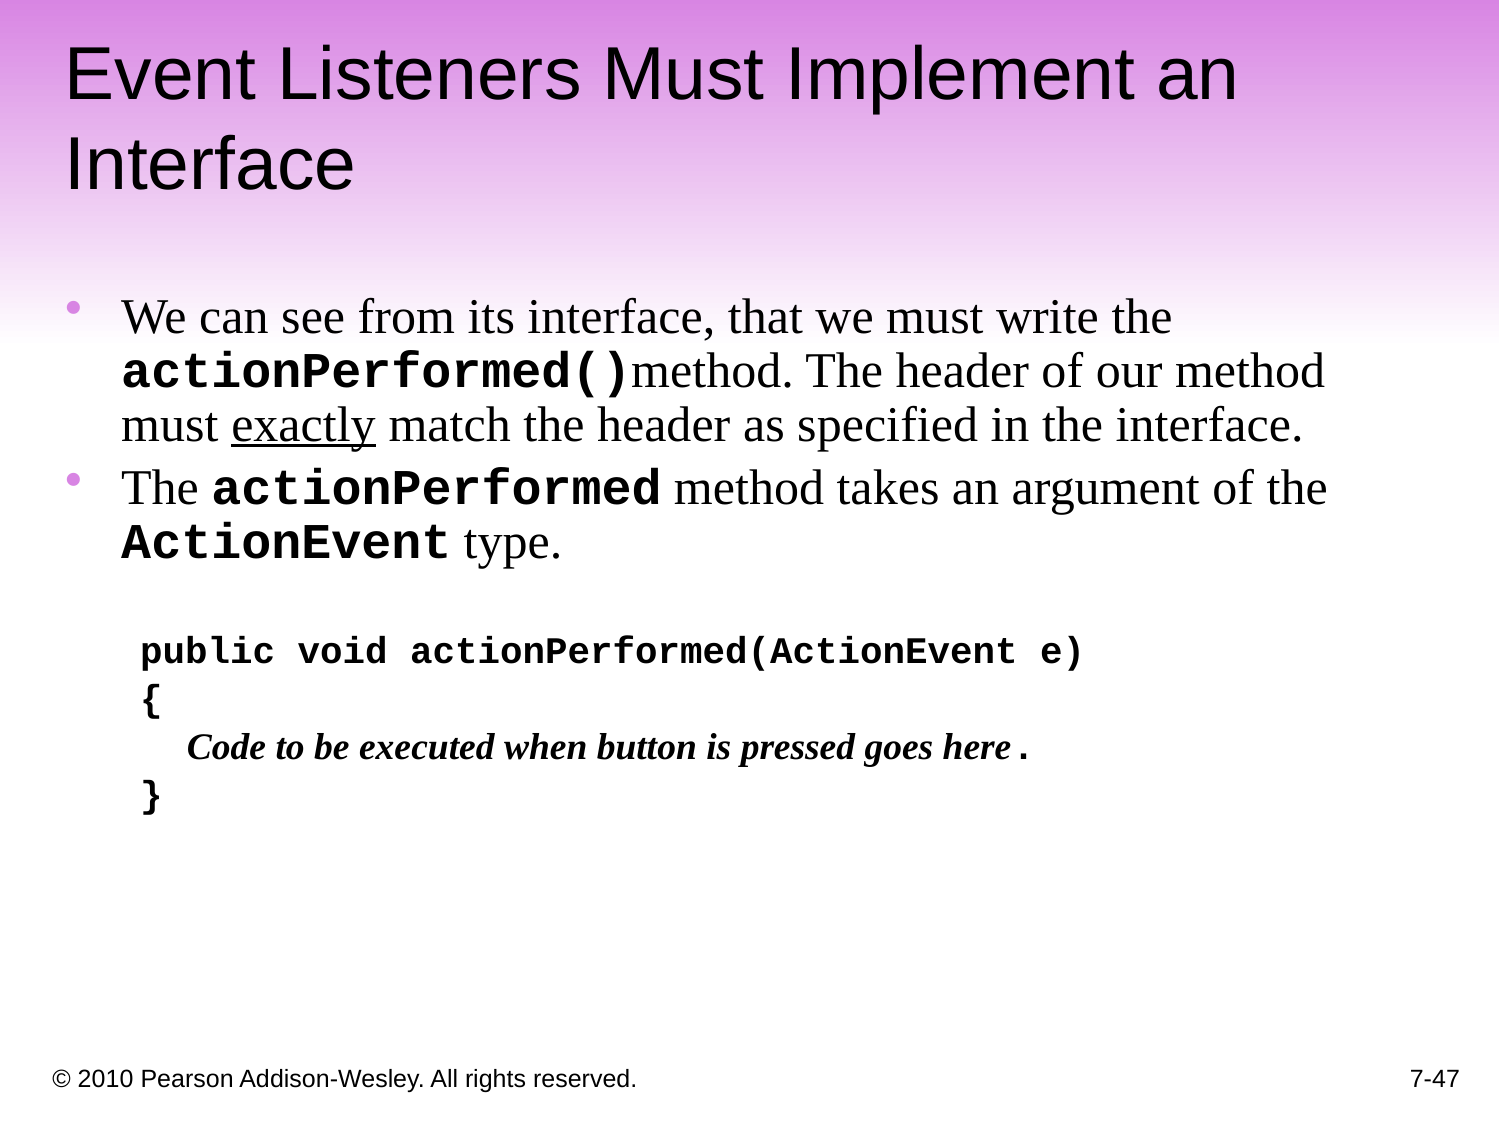

Event Listeners Must Implement an Interface

We can see from its interface, that we must write the actionPerformed()method. The header of our method must exactly match the header as specified in the interface.
The actionPerformed method takes an argument of the ActionEvent type.
public void actionPerformed(ActionEvent e)
{
	Code to be executed when button is pressed goes here.
}
7-47